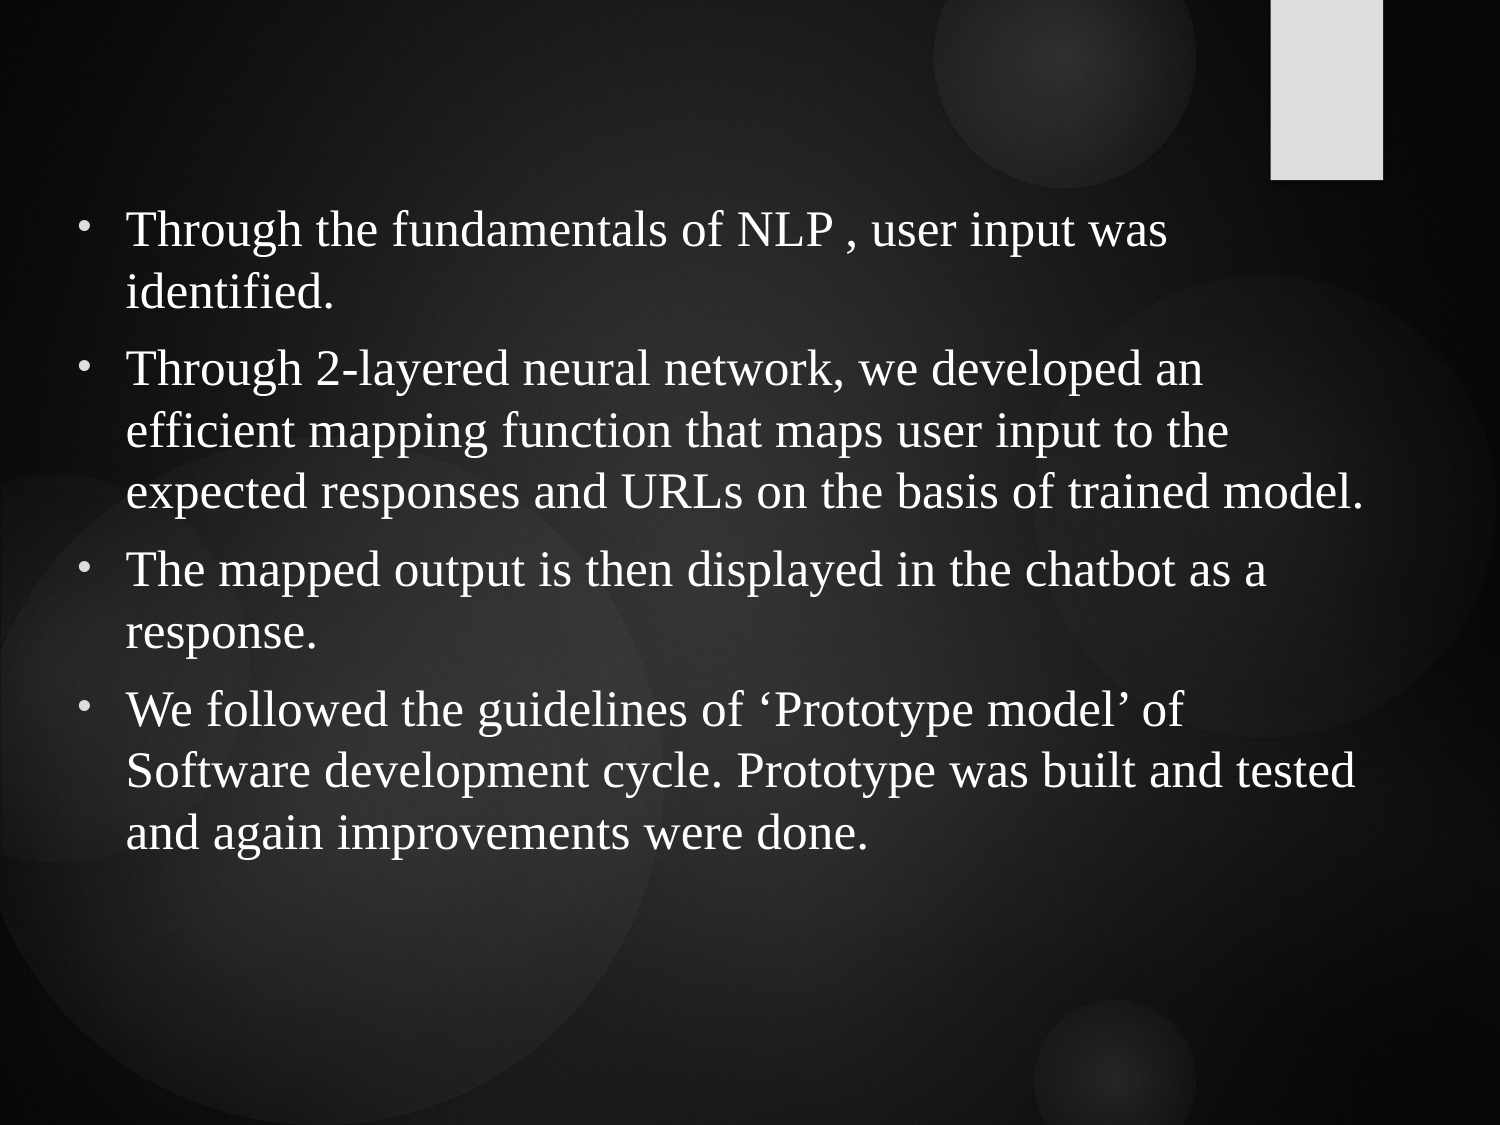

Through the fundamentals of NLP , user input was identified.
Through 2-layered neural network, we developed an efficient mapping function that maps user input to the expected responses and URLs on the basis of trained model.
The mapped output is then displayed in the chatbot as a response.
We followed the guidelines of ‘Prototype model’ of  Software development cycle. Prototype was built and tested and again improvements were done.